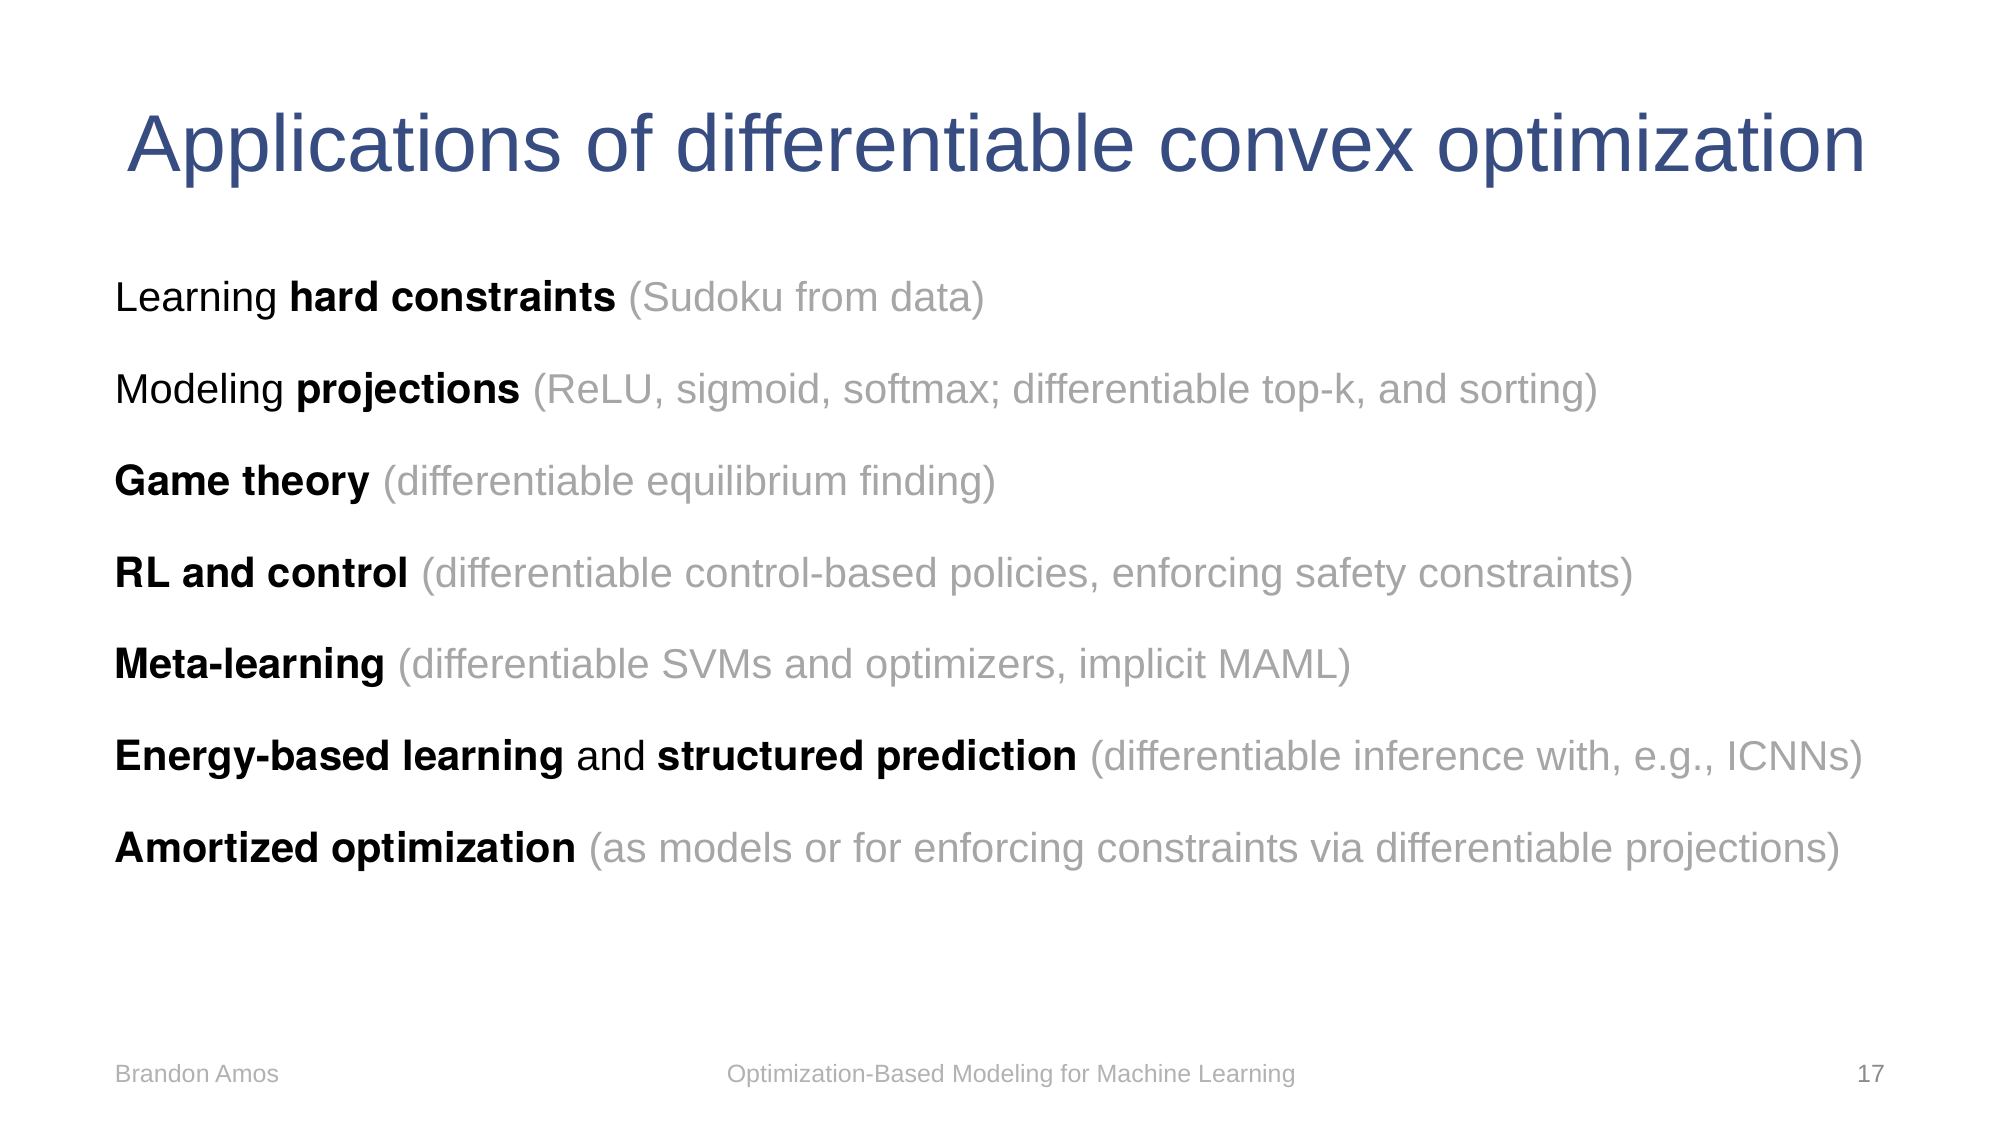

# Applications of differentiable convex optimization
Learning hard constraints (Sudoku from data)
Modeling projections (ReLU, sigmoid, softmax; differentiable top-k, and sorting)
Game theory (differentiable equilibrium finding)
RL and control (differentiable control-based policies, enforcing safety constraints)
Meta-learning (differentiable SVMs and optimizers, implicit MAML)
Energy-based learning and structured prediction (differentiable inference with, e.g., ICNNs)
Amortized optimization (as models or for enforcing constraints via differentiable projections)
Optimization-Based Modeling for Machine Learning
Brandon Amos
17